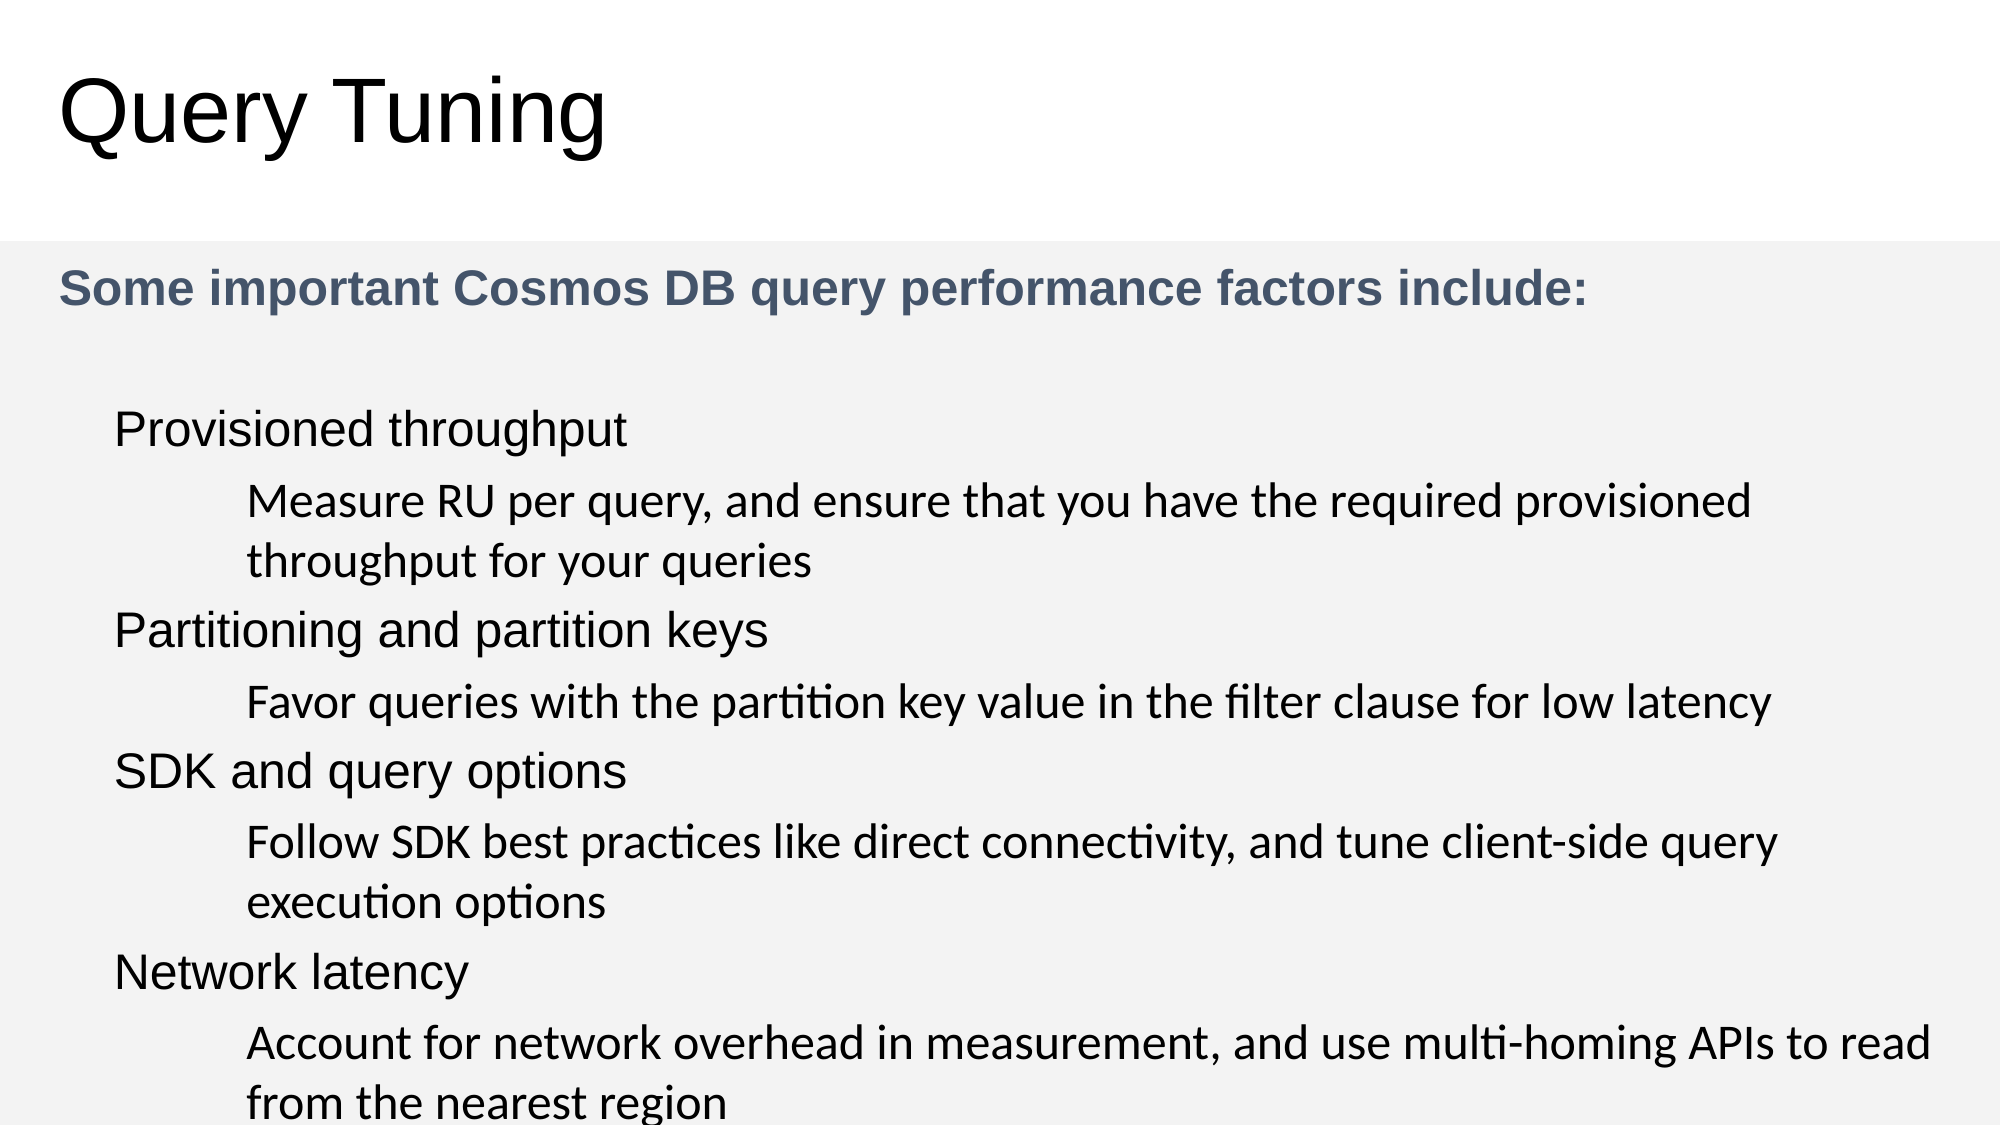

# Query Tuning
Some important Cosmos DB query performance factors include:

Provisioned throughput
Measure RU per query, and ensure that you have the required provisioned throughput for your queries
Partitioning and partition keys
Favor queries with the partition key value in the filter clause for low latency
SDK and query options
Follow SDK best practices like direct connectivity, and tune client-side query execution options
Network latency
Account for network overhead in measurement, and use multi-homing APIs to read from the nearest region